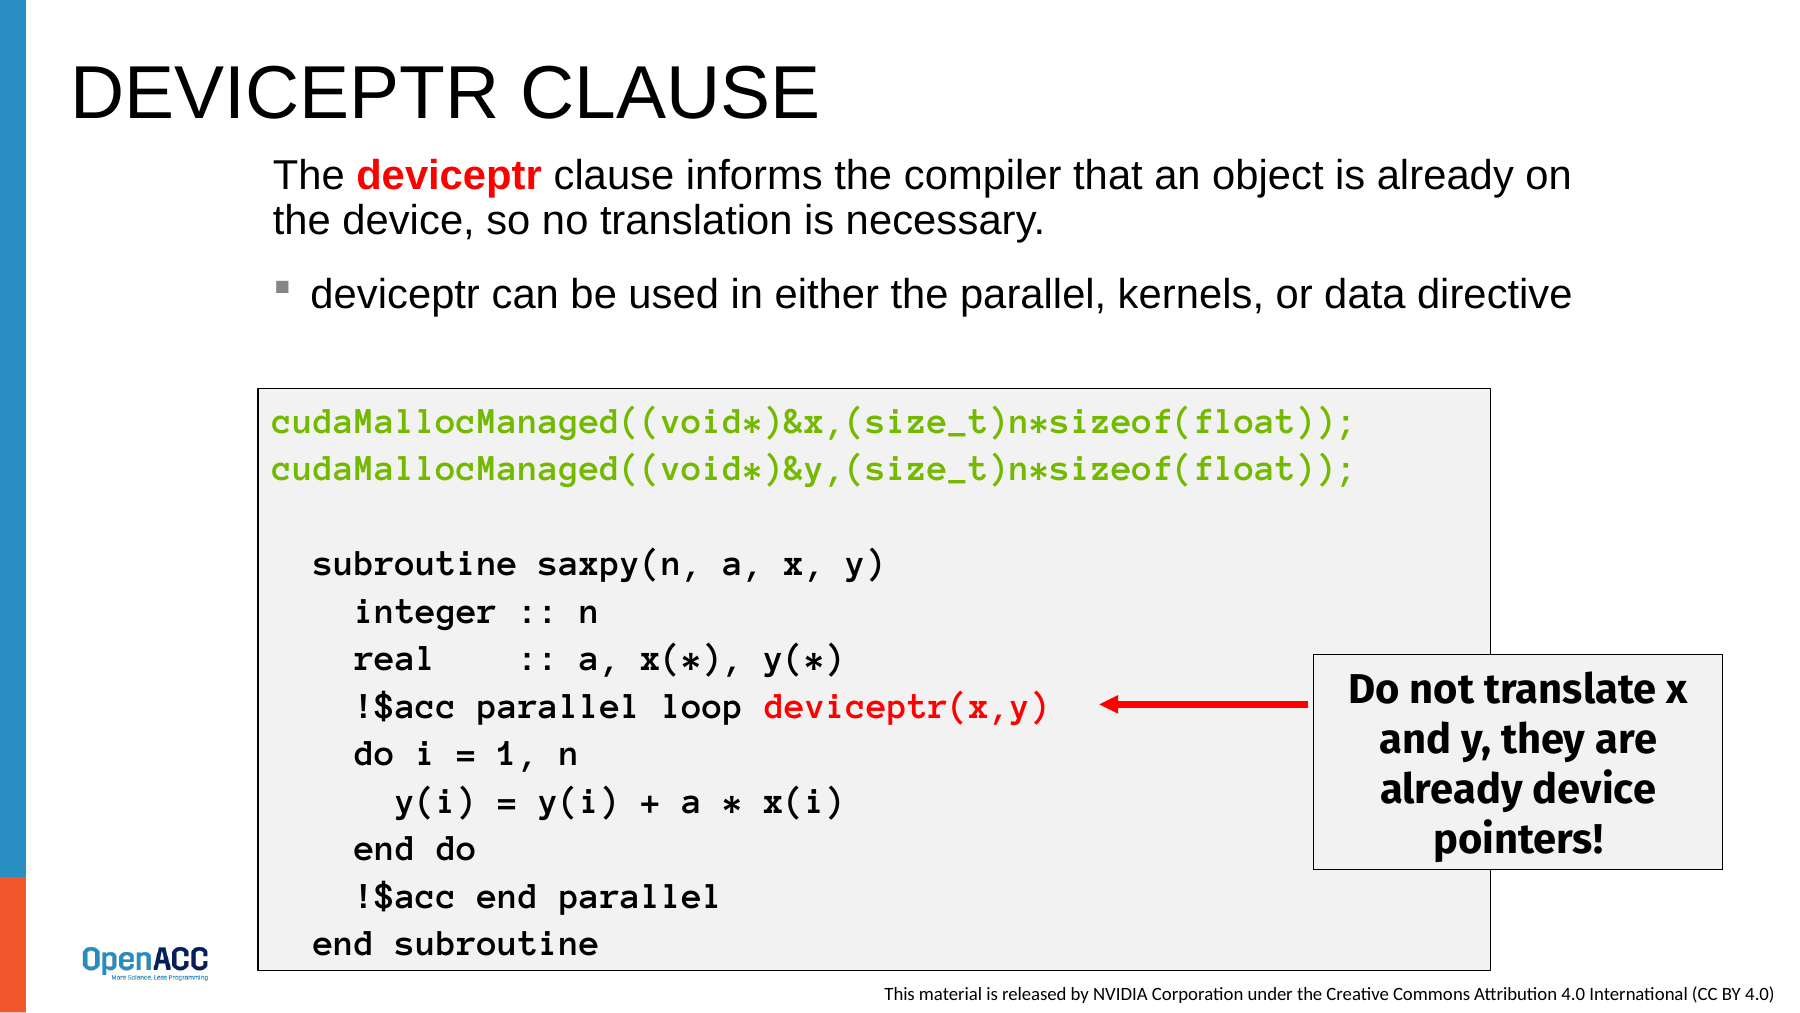

# Deviceptr clause
The deviceptr clause informs the compiler that an object is already on the device, so no translation is necessary.
deviceptr can be used in either the parallel, kernels, or data directive
cudaMallocManaged((void*)&x,(size_t)n*sizeof(float));
cudaMallocManaged((void*)&y,(size_t)n*sizeof(float));

  subroutine saxpy(n, a, x, y)
    integer :: n
    real    :: a, x(*), y(*)
    !$acc parallel loop deviceptr(x,y)
    do i = 1, n
      y(i) = y(i) + a * x(i)
    end do
    !$acc end parallel
  end subroutine
Do not translate x and y, they are already device pointers!